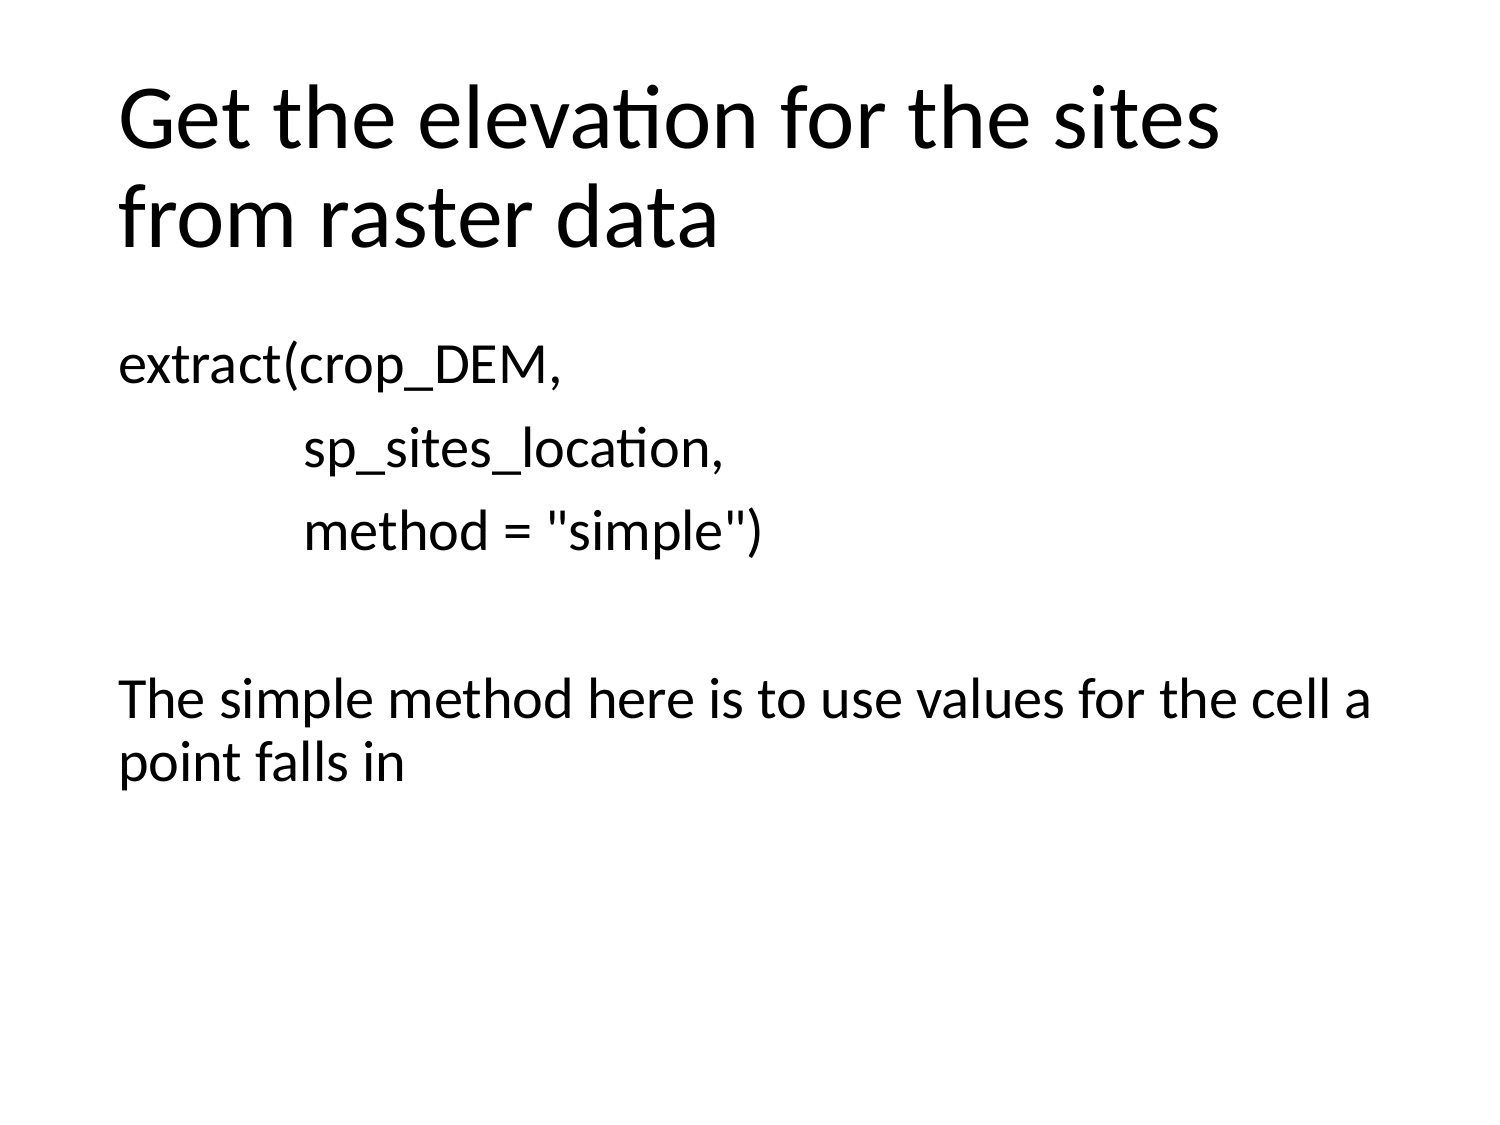

# Get the elevation for the sites from raster data
extract(crop_DEM,
              sp_sites_location,
              method = "simple")

The simple method here is to use values for the cell a point falls in